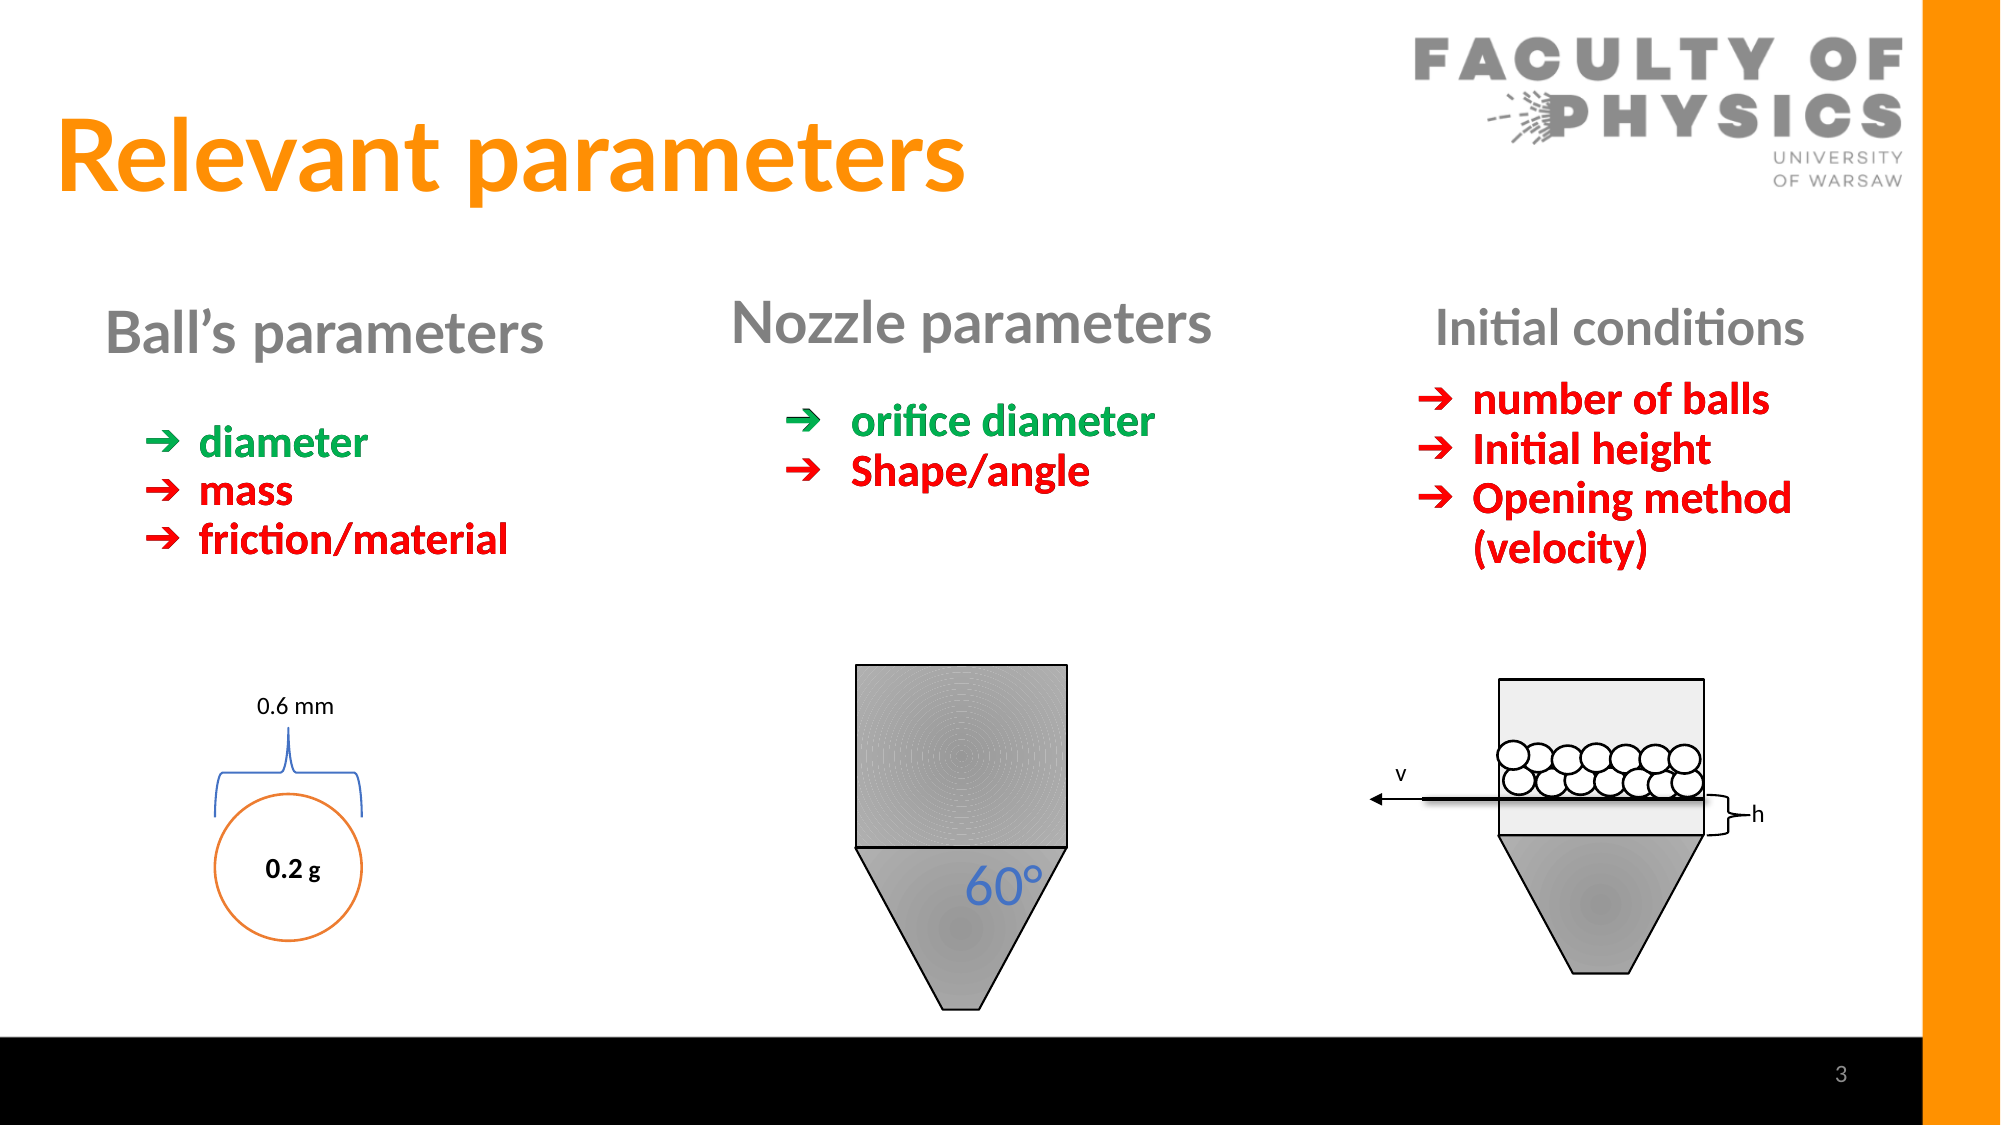

# Relevant parameters
Nozzle parameters
Initial conditions
Ball’s parameters
number of balls
Initial height
Opening method (velocity)
number of balls
Initial height
Opening method (velocity)
orifice diameter
Shape/angle
orifice diameter
Shape/angle
diameter
mass
friction/material
diameter
mass
friction/material

60°

v
h

0.6 mm

0.2 g
3